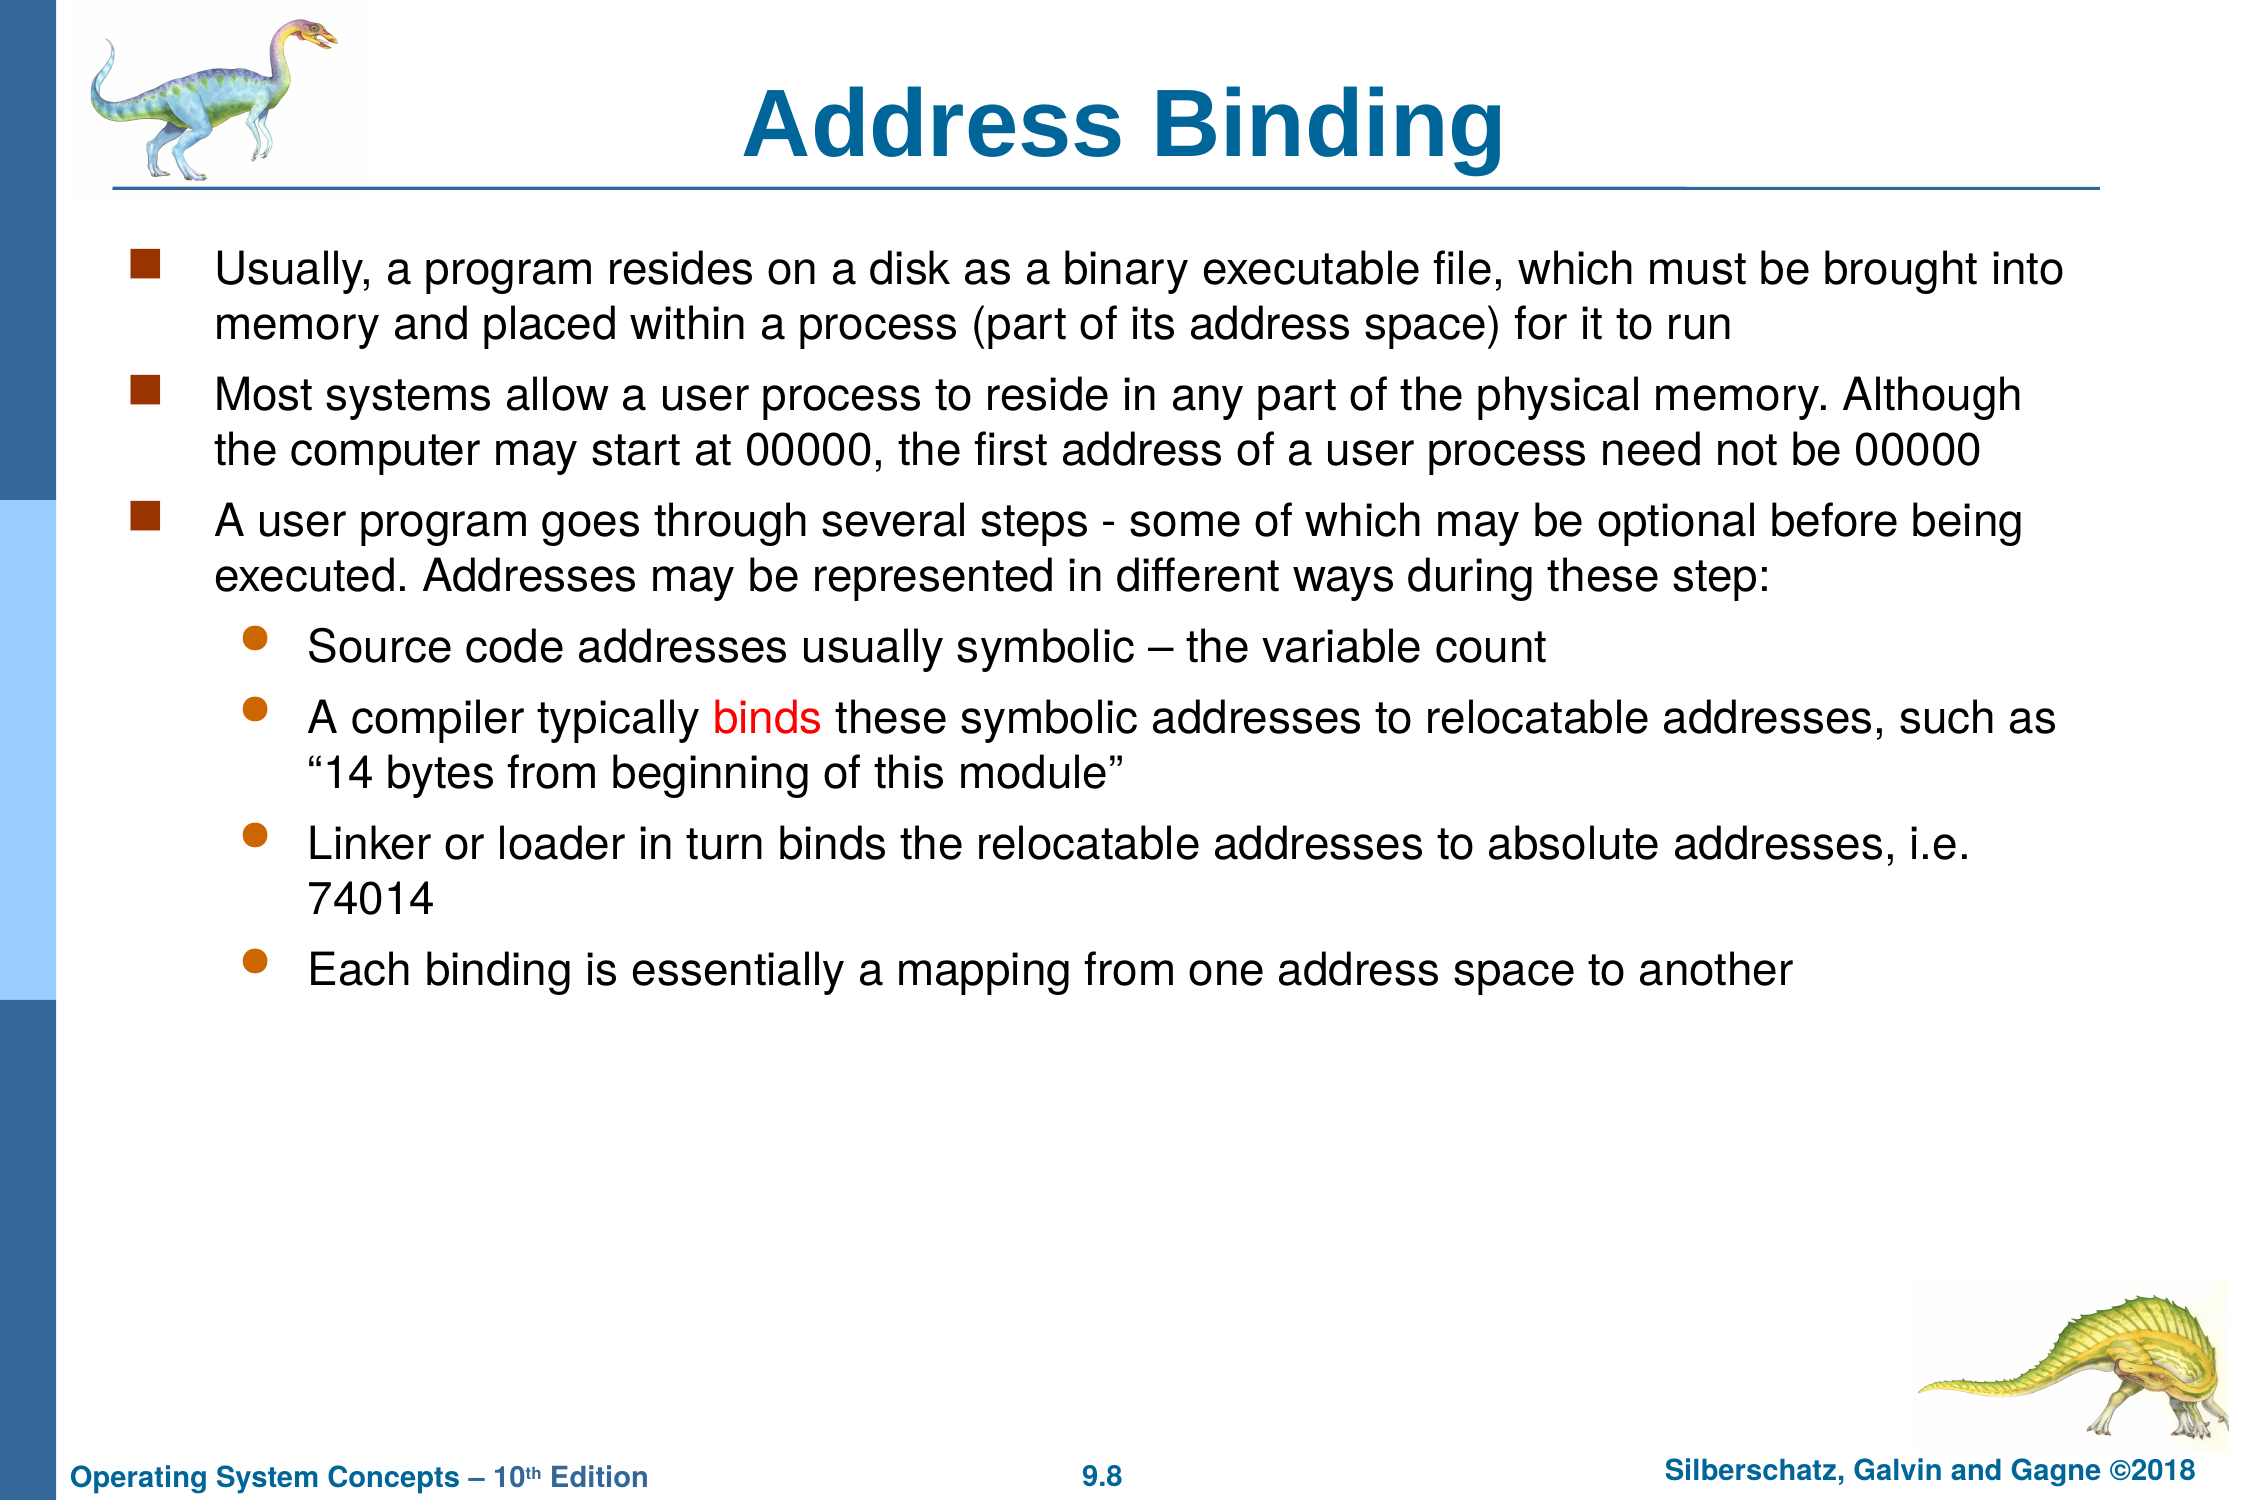

# Address Binding
Usually, a program resides on a disk as a binary executable file, which must be brought into memory and placed within a process (part of its address space) for it to run
Most systems allow a user process to reside in any part of the physical memory. Although the computer may start at 00000, the first address of a user process need not be 00000
A user program goes through several steps - some of which may be optional before being executed. Addresses may be represented in different ways during these step:
Source code addresses usually symbolic – the variable count
A compiler typically binds these symbolic addresses to relocatable addresses, such as “14 bytes from beginning of this module”
Linker or loader in turn binds the relocatable addresses to absolute addresses, i.e. 74014
Each binding is essentially a mapping from one address space to another